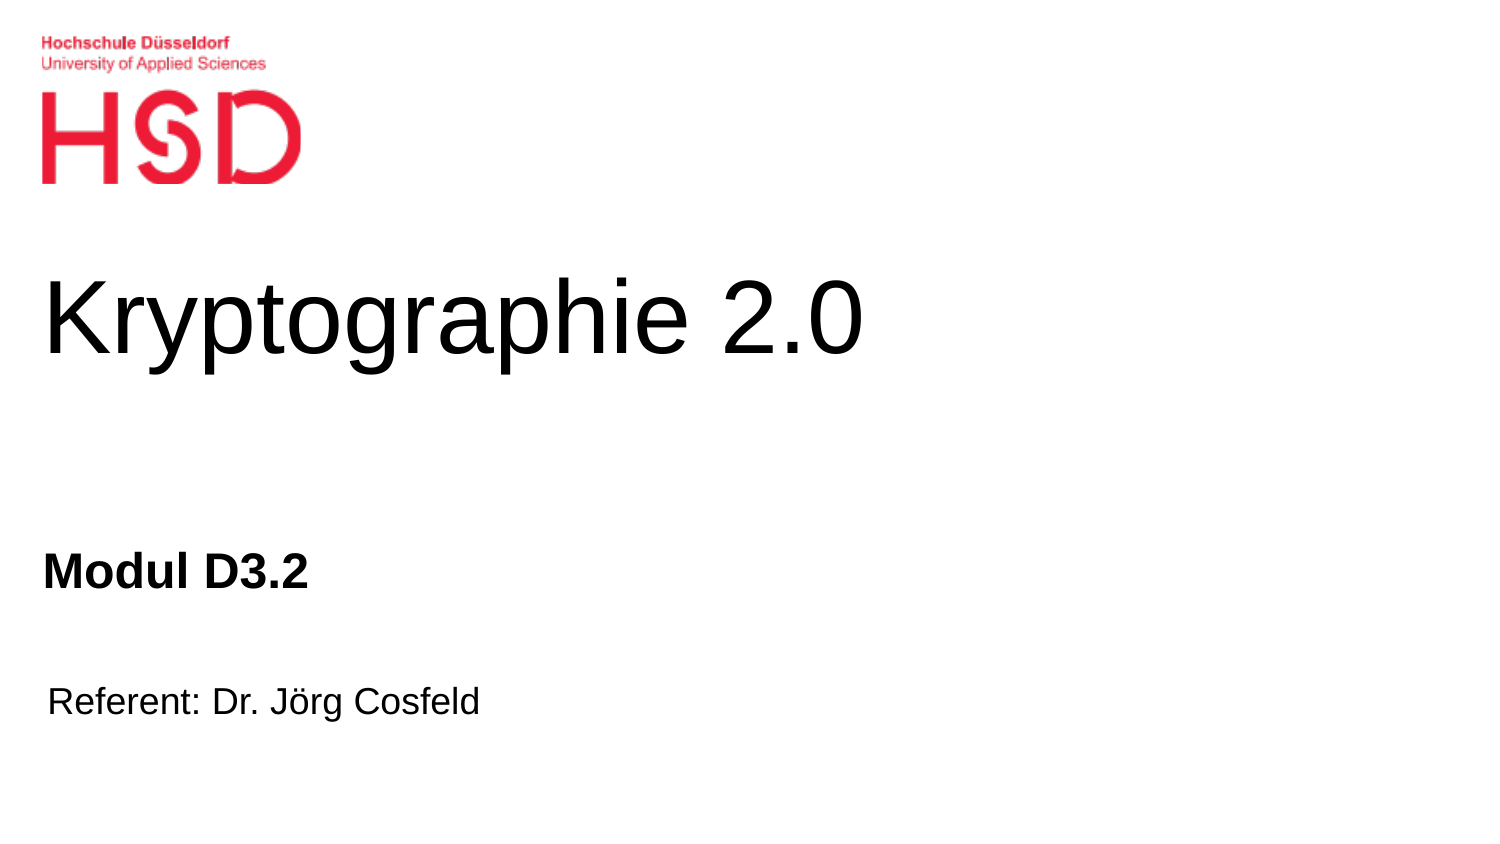

# Kryptographie 2.0
Modul D3.2
Referent: Dr. Jörg Cosfeld